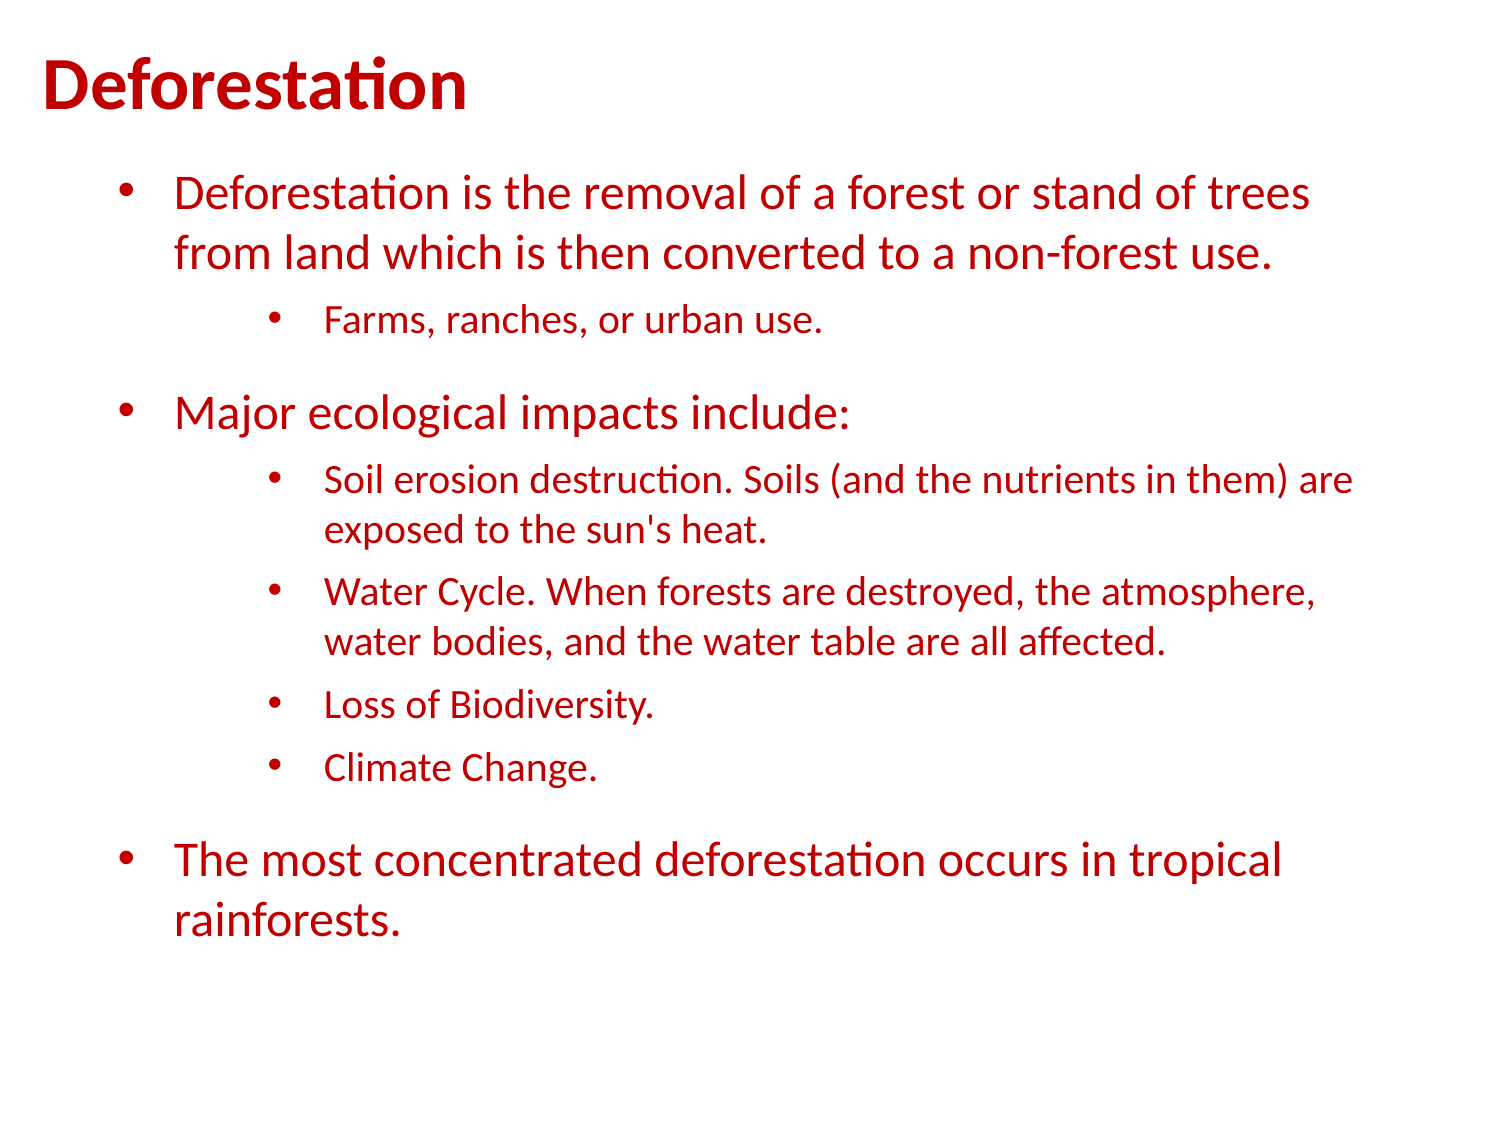

Deforestation
Deforestation is the removal of a forest or stand of trees from land which is then converted to a non-forest use.
Farms, ranches, or urban use.
Major ecological impacts include:
Soil erosion destruction. Soils (and the nutrients in them) are exposed to the sun's heat.
Water Cycle. When forests are destroyed, the atmosphere, water bodies, and the water table are all affected.
Loss of Biodiversity.
Climate Change.
The most concentrated deforestation occurs in tropical rainforests.